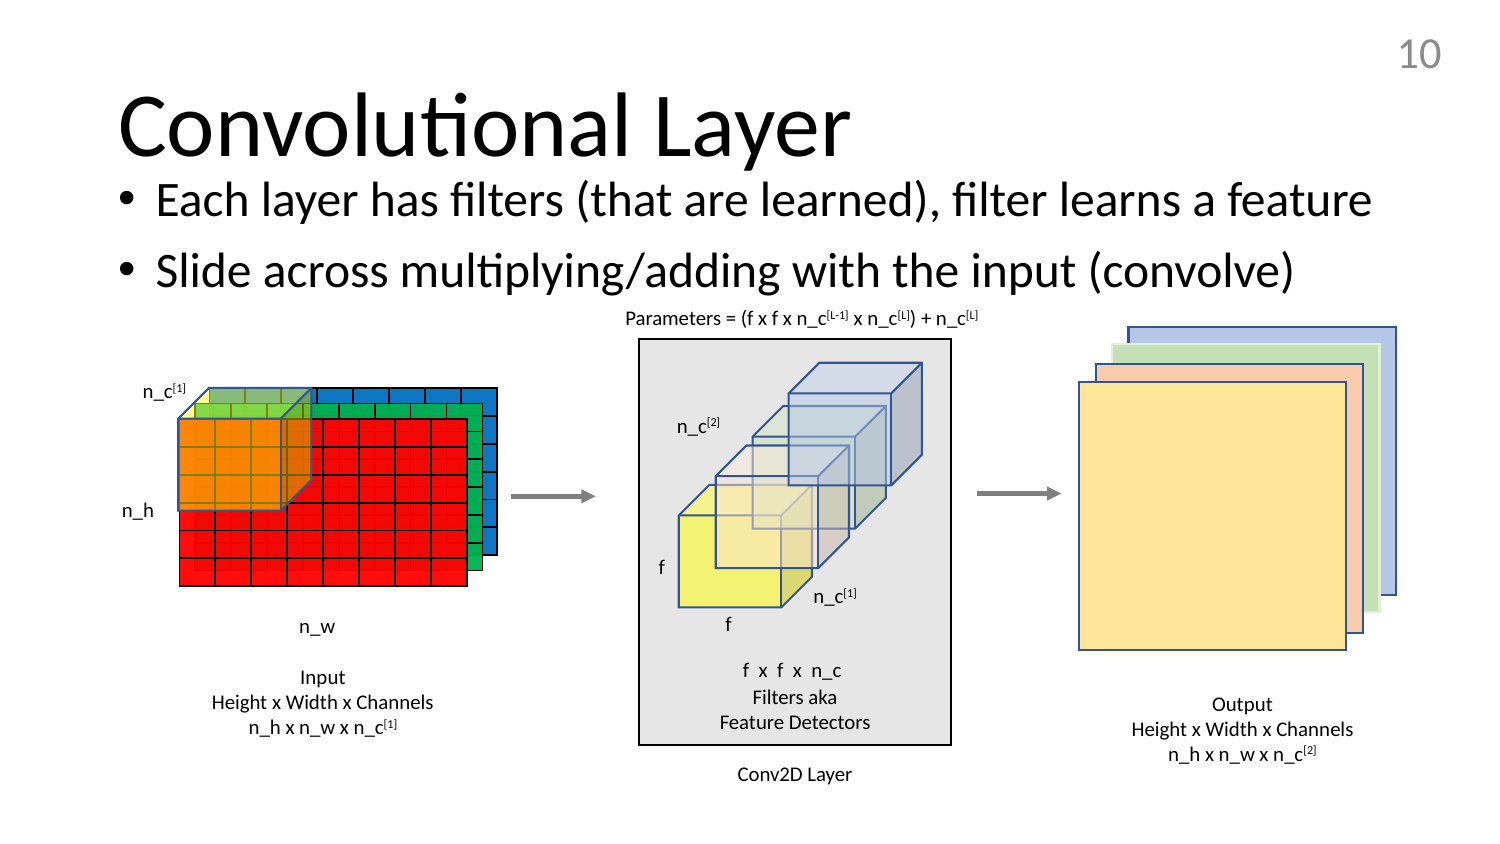

10
# Convolutional Layer
Each layer has filters (that are learned), filter learns a feature
Slide across multiplying/adding with the input (convolve)
Parameters = (f x f x n_c[L-1] x n_c[L]) + n_c[L]

n_c[1]

|  |  |  |  |  |  |  |  |
| --- | --- | --- | --- | --- | --- | --- | --- |
|  |  |  |  |  |  |  |  |
|  |  |  |  |  |  |  |  |
|  |  |  |  |  |  |  |  |
|  |  |  |  |  |  |  |  |
|  |  |  |  |  |  |  |  |
|  |  |  |  |  |  |  |  |
| --- | --- | --- | --- | --- | --- | --- | --- |
|  |  |  |  |  |  |  |  |
|  |  |  |  |  |  |  |  |
|  |  |  |  |  |  |  |  |
|  |  |  |  |  |  |  |  |
|  |  |  |  |  |  |  |  |

n_c[2]
|  |  |  |  |  |  |  |  |
| --- | --- | --- | --- | --- | --- | --- | --- |
|  |  |  |  |  |  |  |  |
|  |  |  |  |  |  |  |  |
|  |  |  |  |  |  |  |  |
|  |  |  |  |  |  |  |  |
|  |  |  |  |  |  |  |  |

n_h
f
n_c[1]
f
n_w
f  x  f  x  n_c
Input
Height x Width x Channels
n_h x n_w x n_c[1]
Filters aka
Feature Detectors
Output
Height x Width x Channels
n_h x n_w x n_c[2]
Conv2D Layer